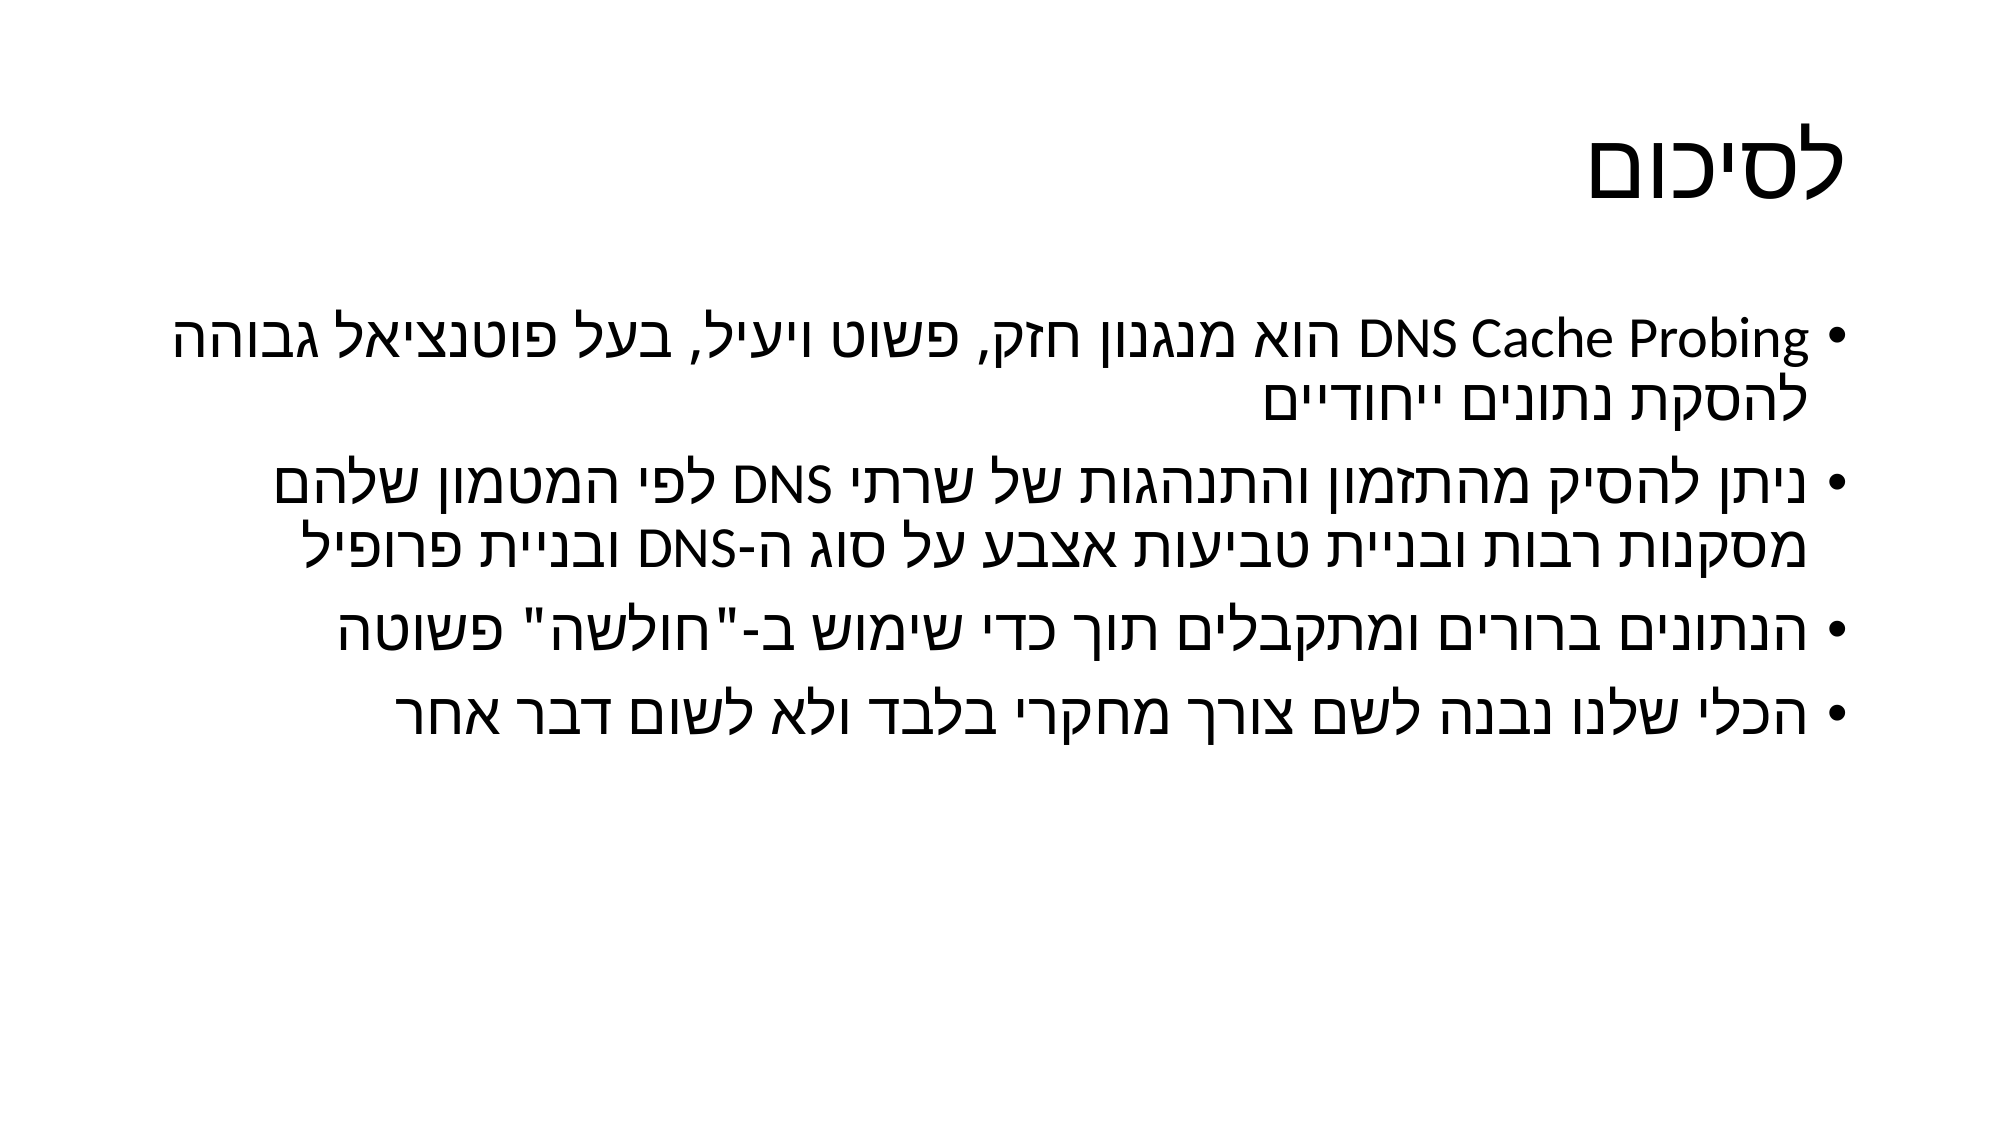

# לסיכום
DNS Cache Probing הוא מנגנון חזק, פשוט ויעיל, בעל פוטנציאל גבוהה להסקת נתונים ייחודיים
ניתן להסיק מהתזמון והתנהגות של שרתי DNS לפי המטמון שלהם מסקנות רבות ובניית טביעות אצבע על סוג ה-DNS ובניית פרופיל
הנתונים ברורים ומתקבלים תוך כדי שימוש ב-"חולשה" פשוטה
הכלי שלנו נבנה לשם צורך מחקרי בלבד ולא לשום דבר אחר